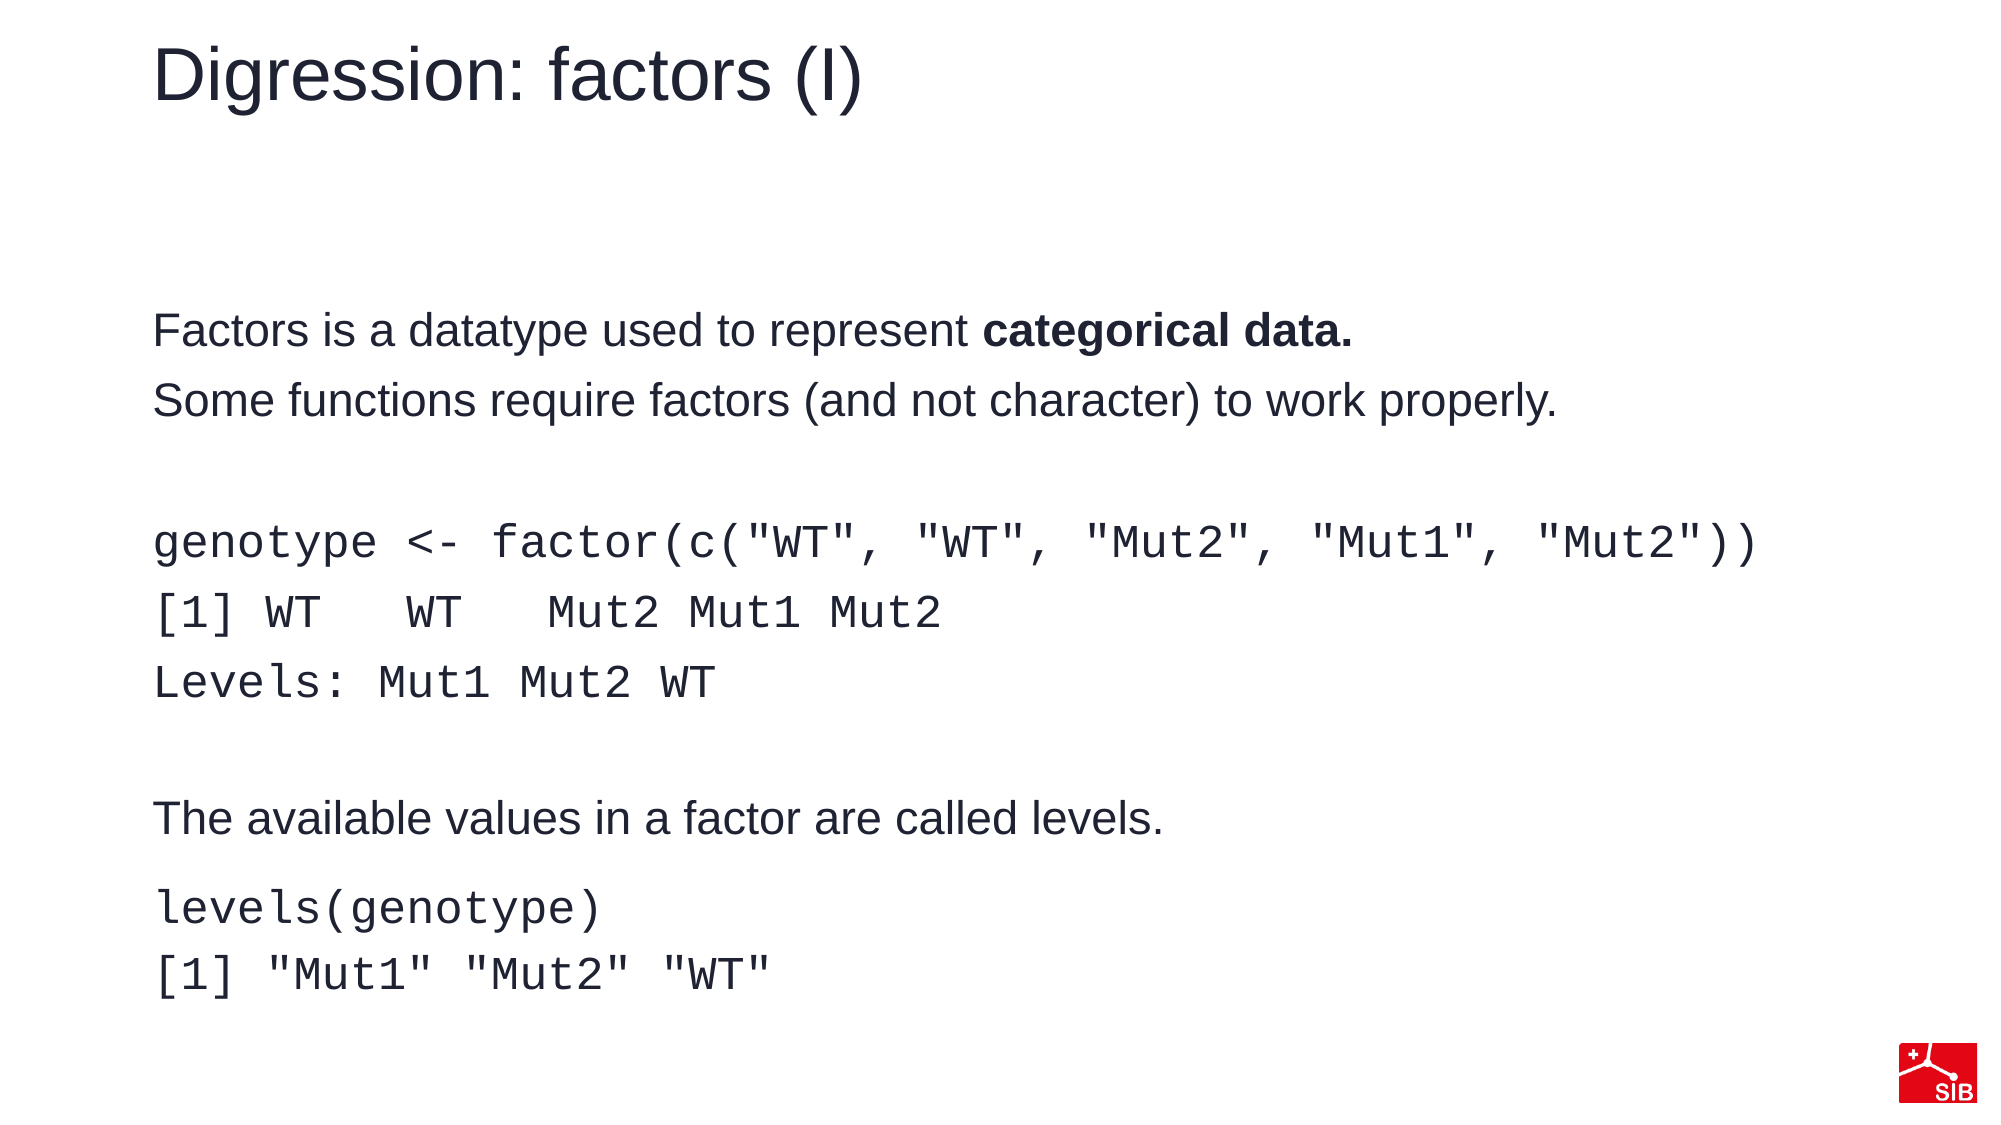

# Digression: factors (I)
Factors is a datatype used to represent categorical data.
Some functions require factors (and not character) to work properly.

genotype <- factor(c("WT", "WT", "Mut2", "Mut1", "Mut2"))
[1] WT   WT   Mut2 Mut1 Mut2
Levels: Mut1 Mut2 WT

The available values in a factor are called levels.
levels(genotype)
[1] "Mut1" "Mut2" "WT"